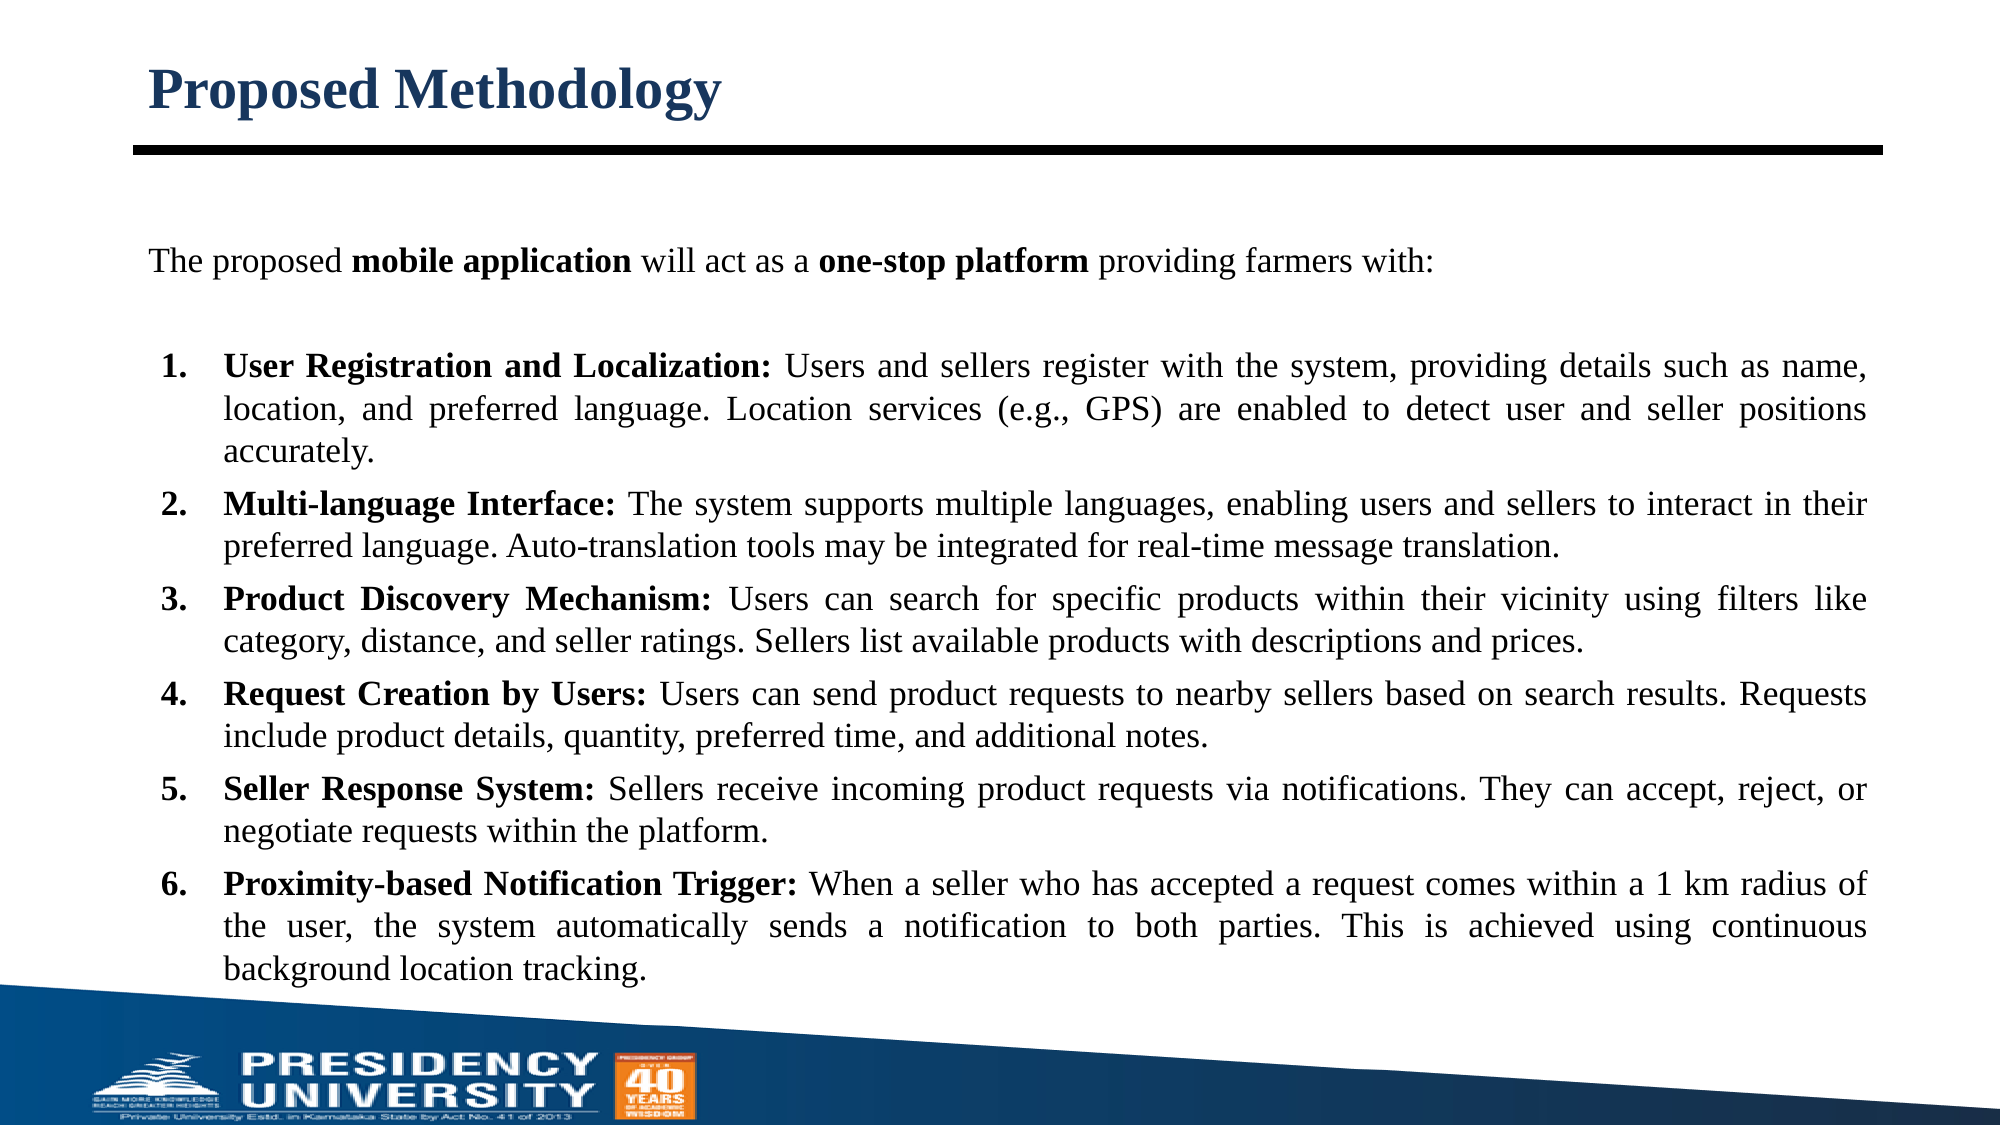

# Proposed Methodology
The proposed mobile application will act as a one-stop platform providing farmers with:

User Registration and Localization: Users and sellers register with the system, providing details such as name, location, and preferred language. Location services (e.g., GPS) are enabled to detect user and seller positions accurately.
Multi-language Interface: The system supports multiple languages, enabling users and sellers to interact in their preferred language. Auto-translation tools may be integrated for real-time message translation.
Product Discovery Mechanism: Users can search for specific products within their vicinity using filters like category, distance, and seller ratings. Sellers list available products with descriptions and prices.
Request Creation by Users: Users can send product requests to nearby sellers based on search results. Requests include product details, quantity, preferred time, and additional notes.
Seller Response System: Sellers receive incoming product requests via notifications. They can accept, reject, or negotiate requests within the platform.
Proximity-based Notification Trigger: When a seller who has accepted a request comes within a 1 km radius of the user, the system automatically sends a notification to both parties. This is achieved using continuous background location tracking.